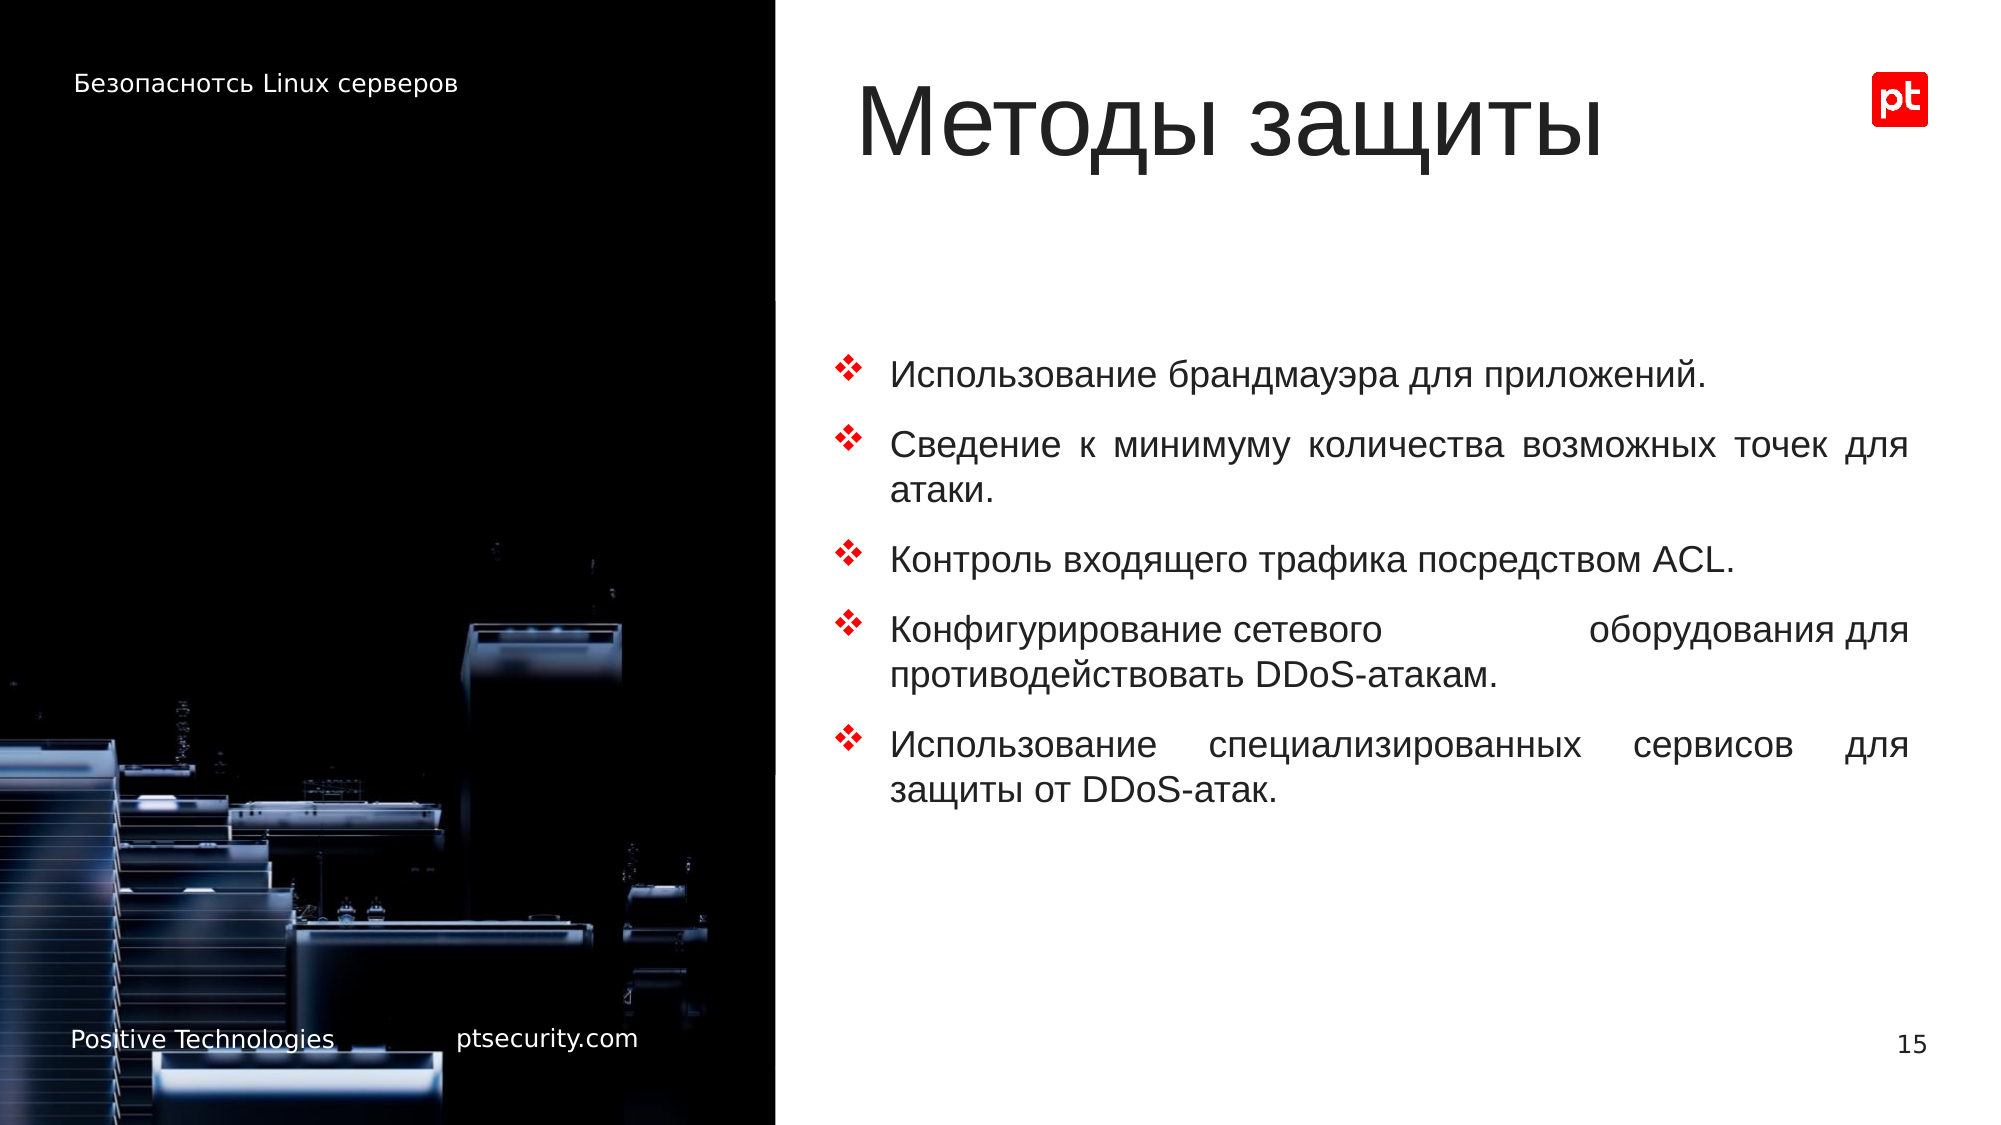

Безопаснотсь Linux серверов

# Методы защиты
Использование брандмауэра для приложений.
Cведение к минимуму количества возможных точек для атаки.
Контроль входящего трафика посредством ACL.
Конфигурирование сетевого оборудования для противодействовать DDoS-атакам.
Использование специализированных сервисов для защиты от DDoS-атак.
15